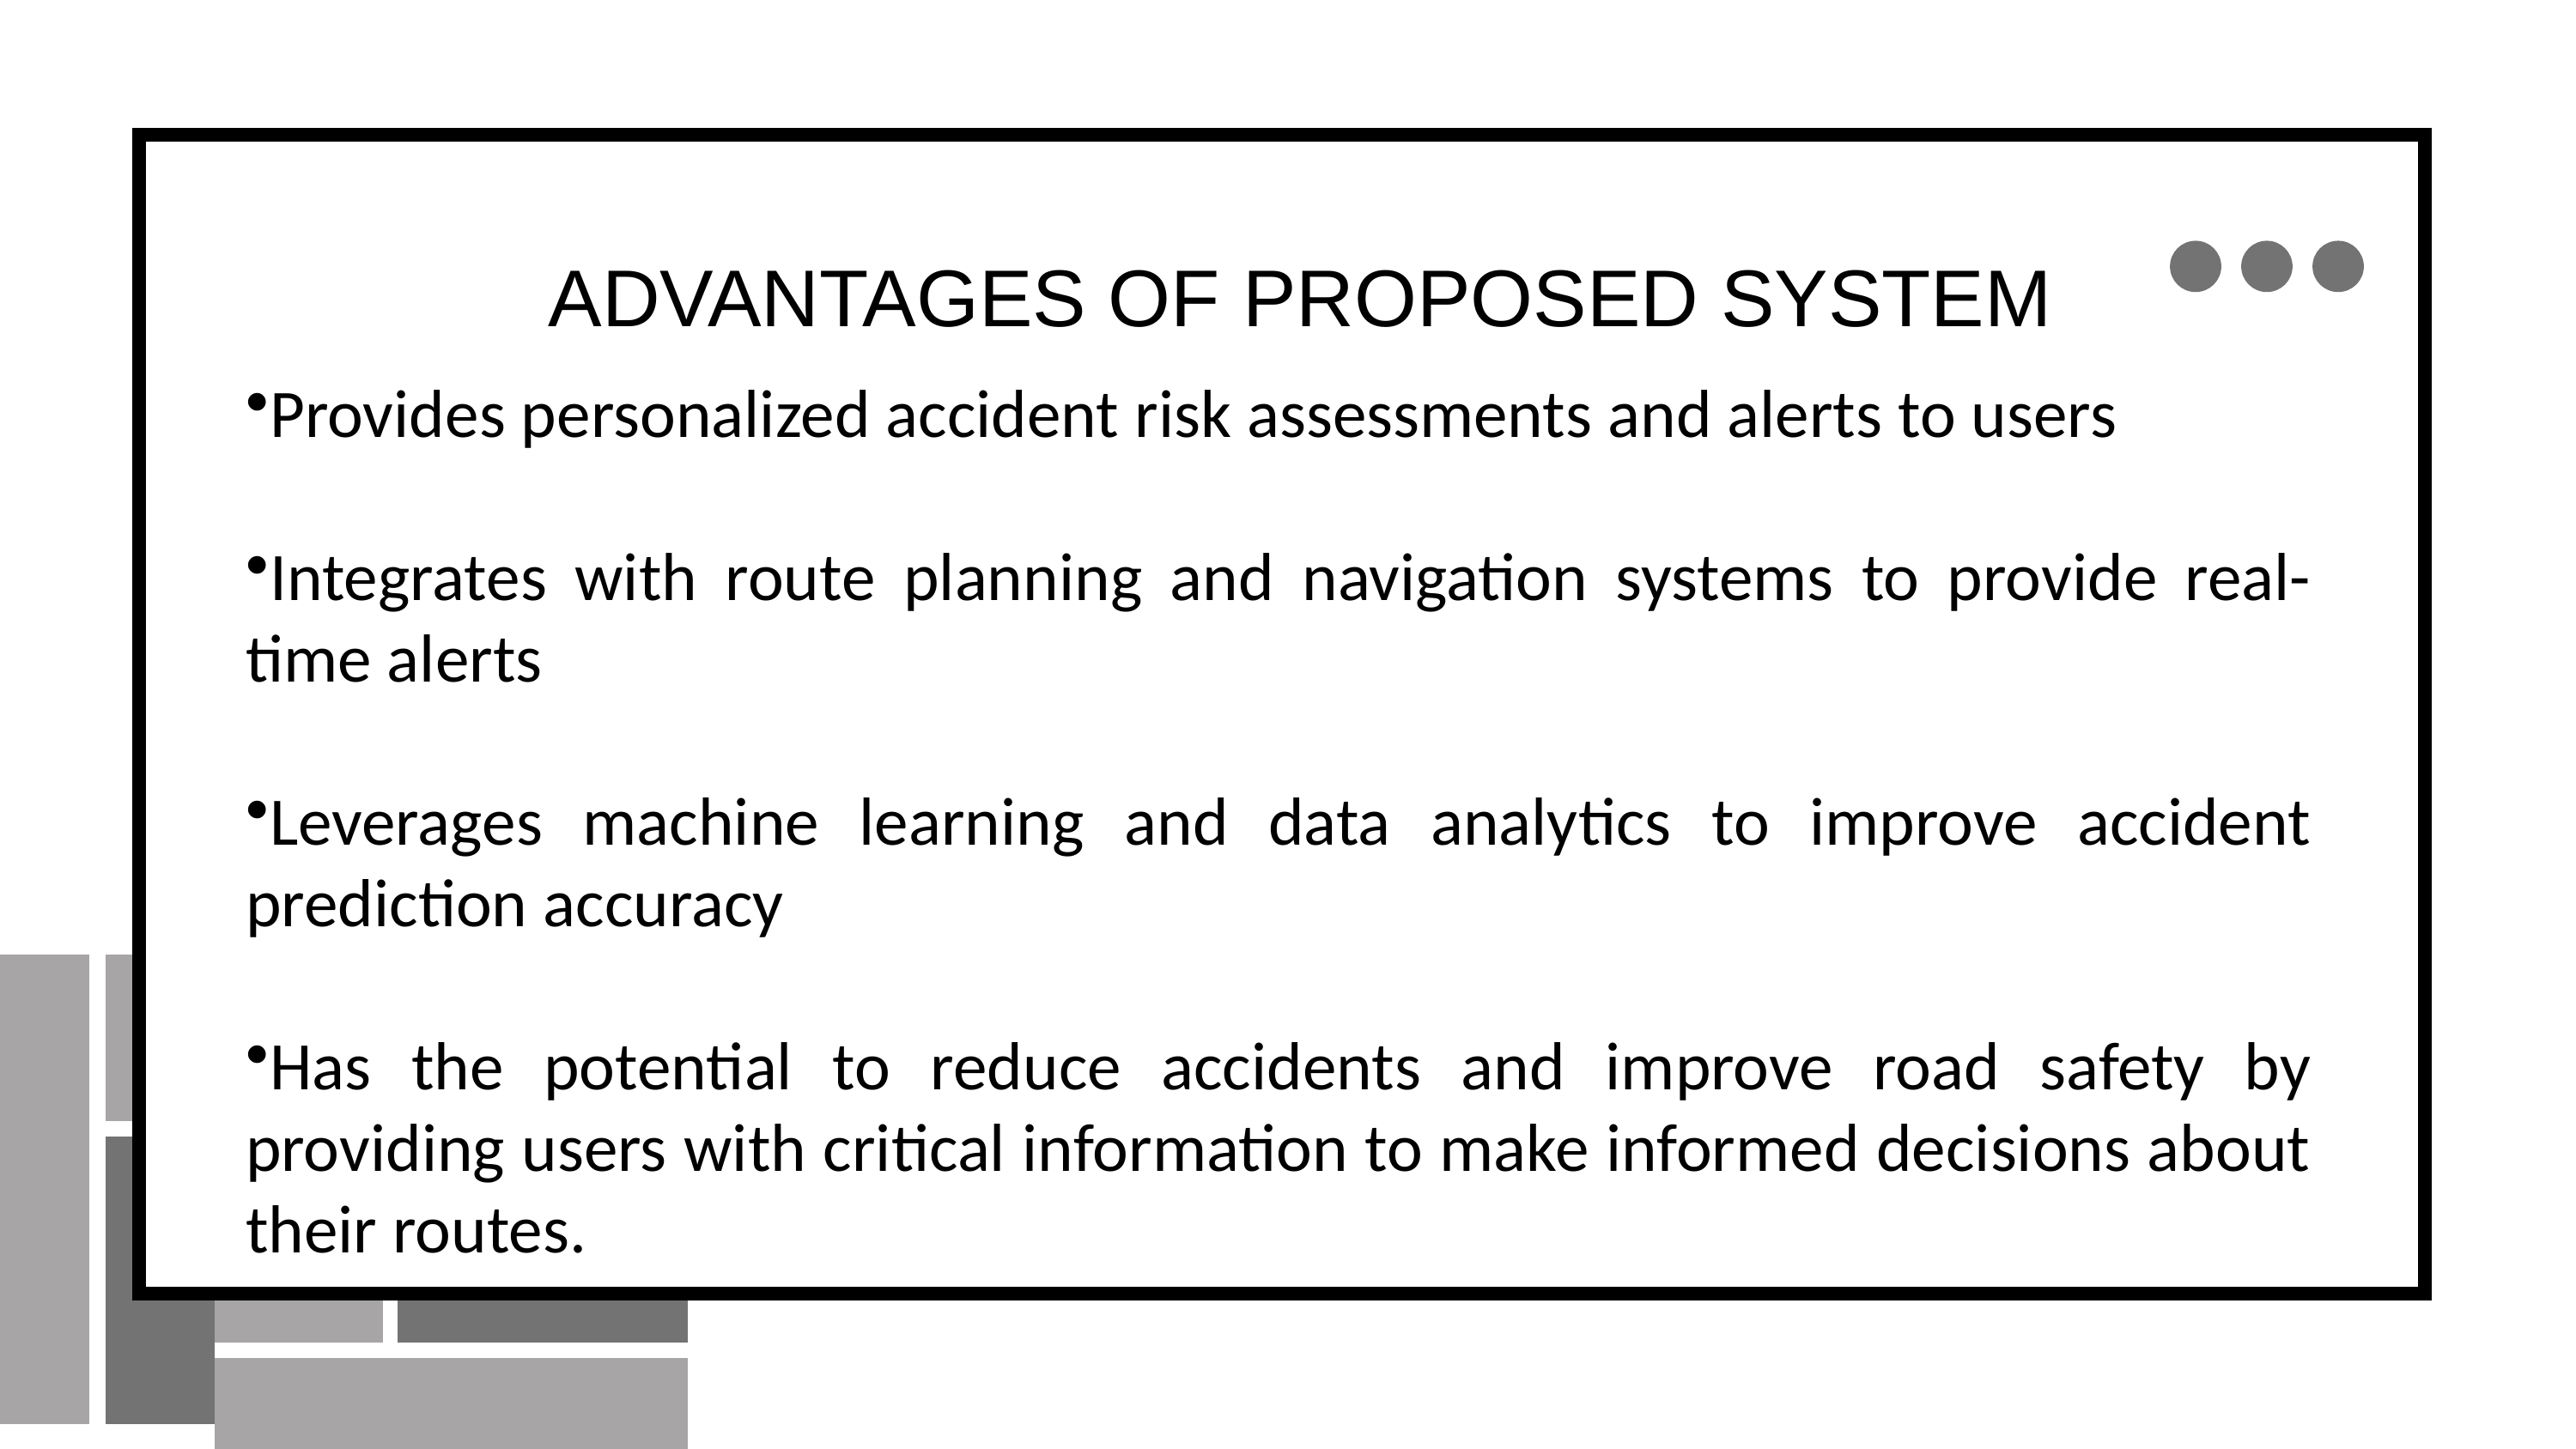

ADVANTAGES OF PROPOSED SYSTEM
Provides personalized accident risk assessments and alerts to users

Integrates with route planning and navigation systems to provide real-time alerts

Leverages machine learning and data analytics to improve accident prediction accuracy

Has the potential to reduce accidents and improve road safety by providing users with critical information to make informed decisions about their routes.